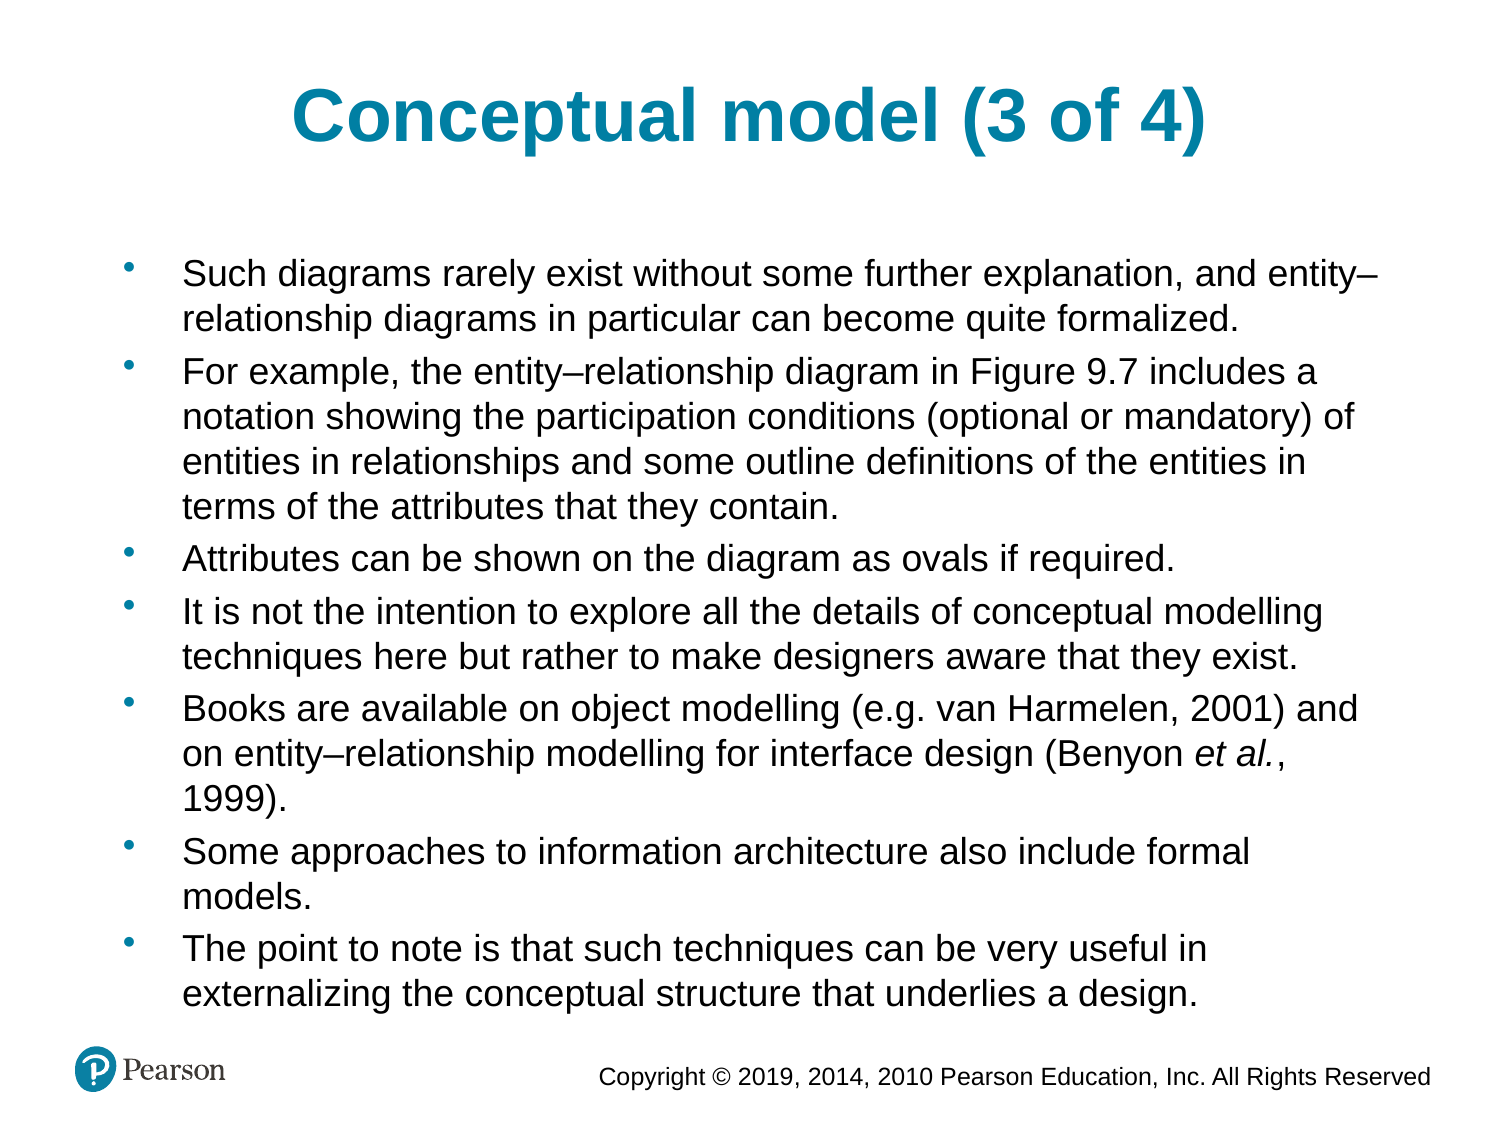

Conceptual model (3 of 4)
Such diagrams rarely exist without some further explanation, and entity–relationship diagrams in particular can become quite formalized.
For example, the entity–relationship diagram in Figure 9.7 includes a notation showing the participation conditions (optional or mandatory) of entities in relationships and some outline definitions of the entities in terms of the attributes that they contain.
Attributes can be shown on the diagram as ovals if required.
It is not the intention to explore all the details of conceptual modelling techniques here but rather to make designers aware that they exist.
Books are available on object modelling (e.g. van Harmelen, 2001) and on entity–relationship modelling for interface design (Benyon et al., 1999).
Some approaches to information architecture also include formal models.
The point to note is that such techniques can be very useful in externalizing the conceptual structure that underlies a design.